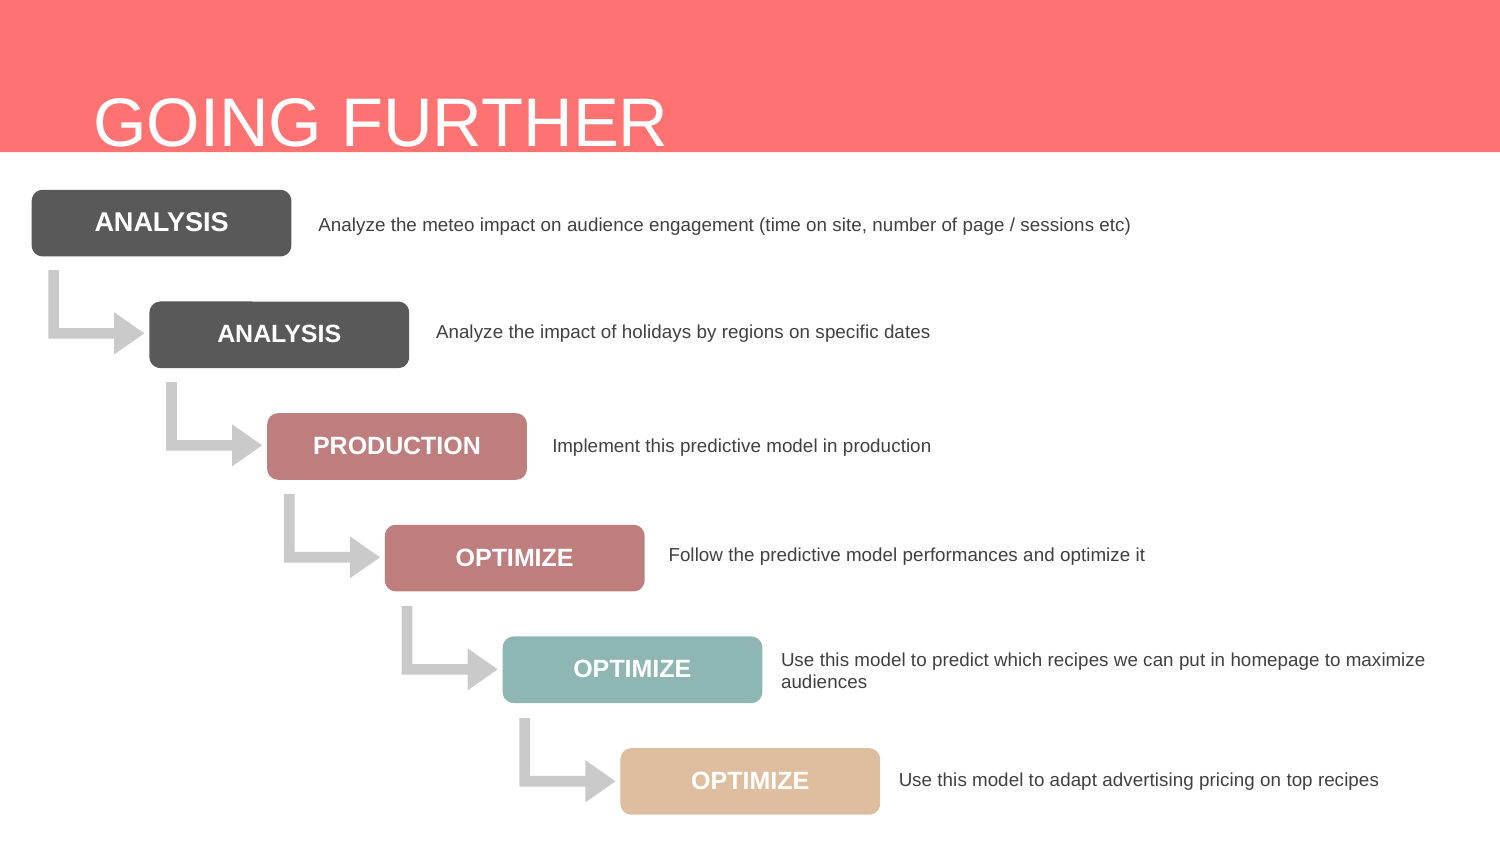

GOING FURTHER

Analyze the meteo impact on audience engagement (time on site, number of page / sessions etc)
ANALYSIS

Analyze the impact of holidays by regions on specific dates

ANALYSIS

Implement this predictive model in production
PRODUCTION

Follow the predictive model performances and optimize it

OPTIMIZE

Use this model to predict which recipes we can put in homepage to maximize audiences

OPTIMIZE

Use this model to adapt advertising pricing on top recipes
OPTIMIZE